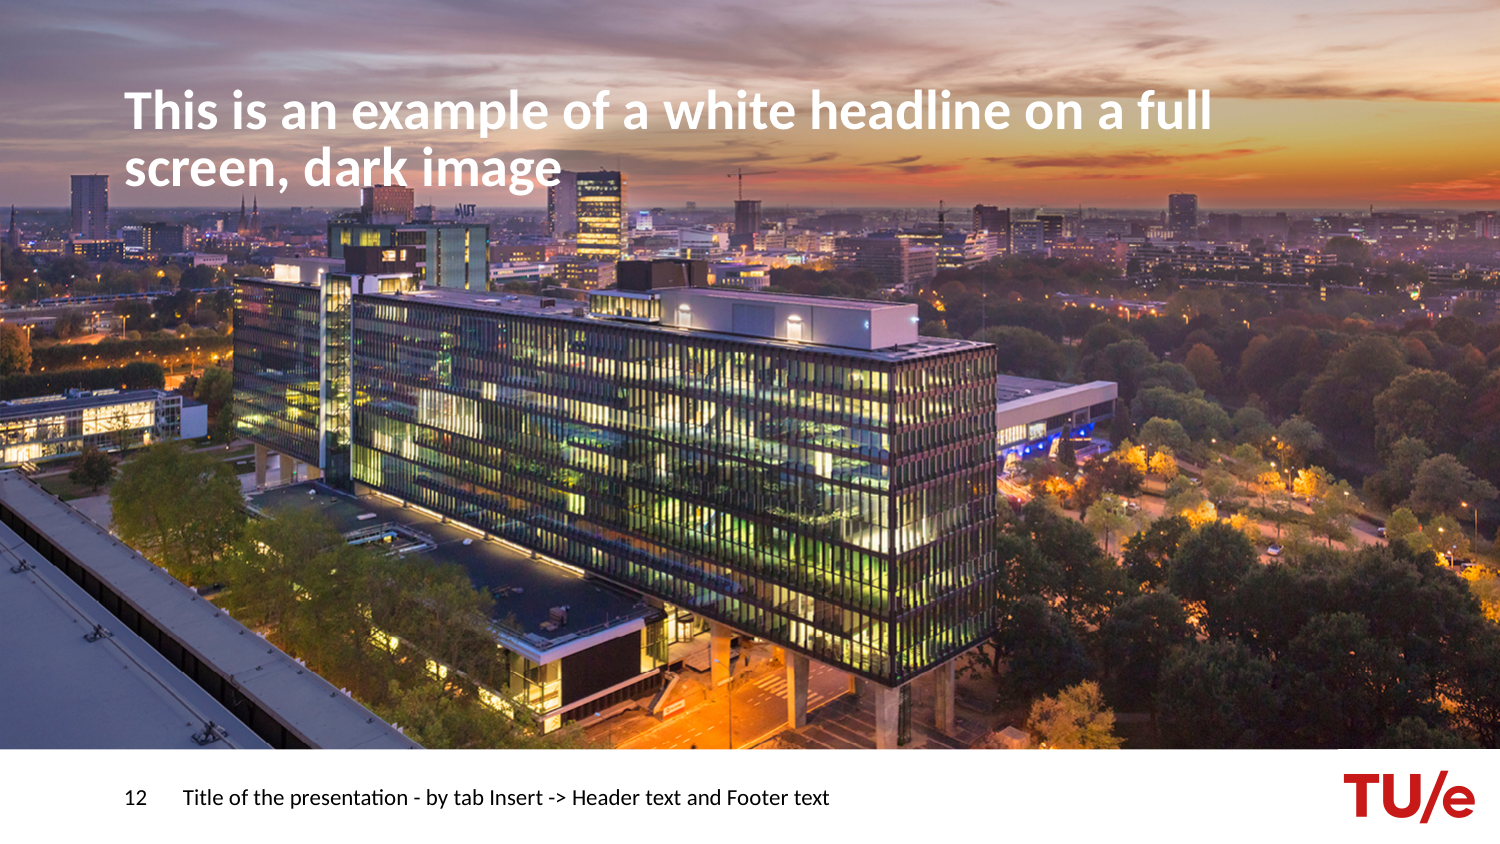

# This is an example of a white headline on a full screen, dark image
12
Title of the presentation - by tab Insert -> Header text and Footer text